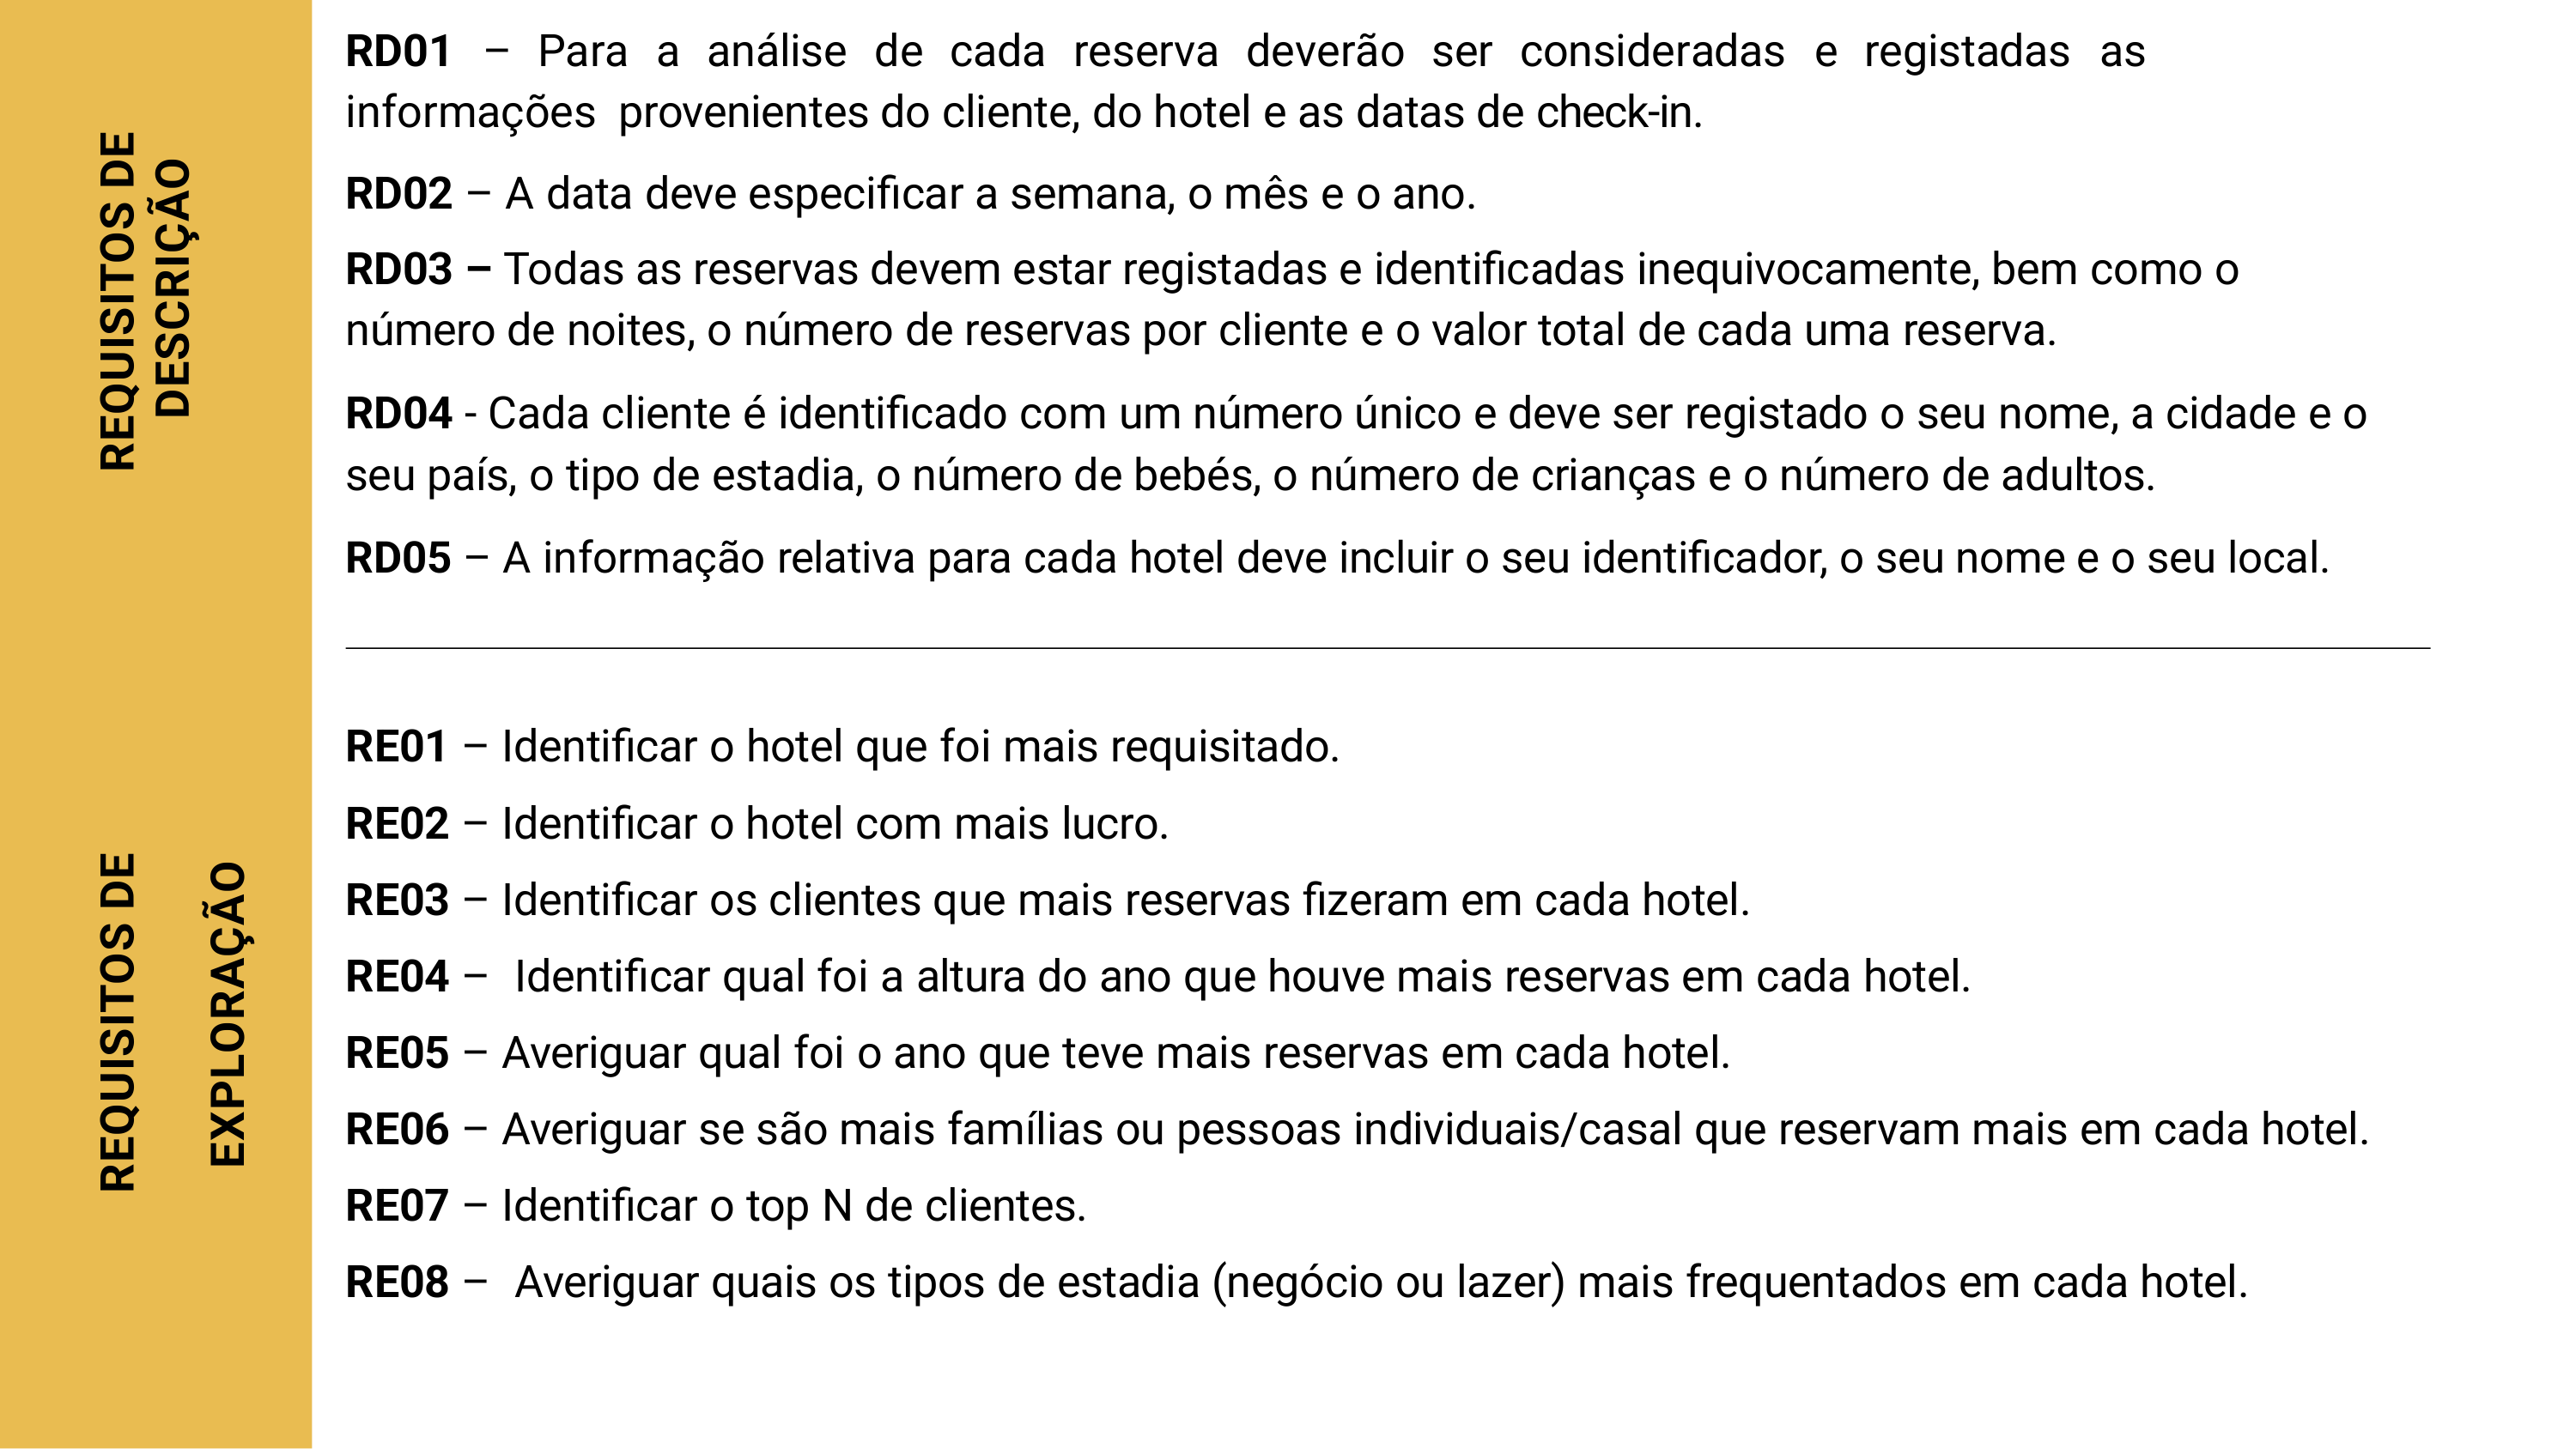

RD01	–	Para	a	análise	de	cada	reserva	deverão	ser	consideradas	e	registadas	as	informações  provenientes do cliente, do hotel e as datas de check-in.
RD02 – A data deve especificar a semana, o mês e o ano.
RD03 – Todas as reservas devem estar registadas e identificadas inequivocamente, bem como o  número de noites, o número de reservas por cliente e o valor total de cada uma reserva.
RD04 - Cada cliente é identificado com um número único e deve ser registado o seu nome, a cidade e o  seu país, o tipo de estadia, o número de bebés, o número de crianças e o número de adultos.
RD05 – A informação relativa para cada hotel deve incluir o seu identificador, o seu nome e o seu local.

RE01 – Identificar o hotel que foi mais requisitado.
RE02 – Identificar o hotel com mais lucro.
RE03 – Identificar os clientes que mais reservas fizeram em cada hotel.
RE04 –	Identificar qual foi a altura do ano que houve mais reservas em cada hotel.
RE05 – Averiguar qual foi o ano que teve mais reservas em cada hotel.
RE06 – Averiguar se são mais famílias ou pessoas individuais/casal que reservam mais em cada hotel.
RE07 – Identificar o top N de clientes.
RE08 –	Averiguar quais os tipos de estadia (negócio ou lazer) mais frequentados em cada hotel.
REQUISITOS DE  DESCRIÇÃO

REQUISITOS DE  EXPLORAÇÃO